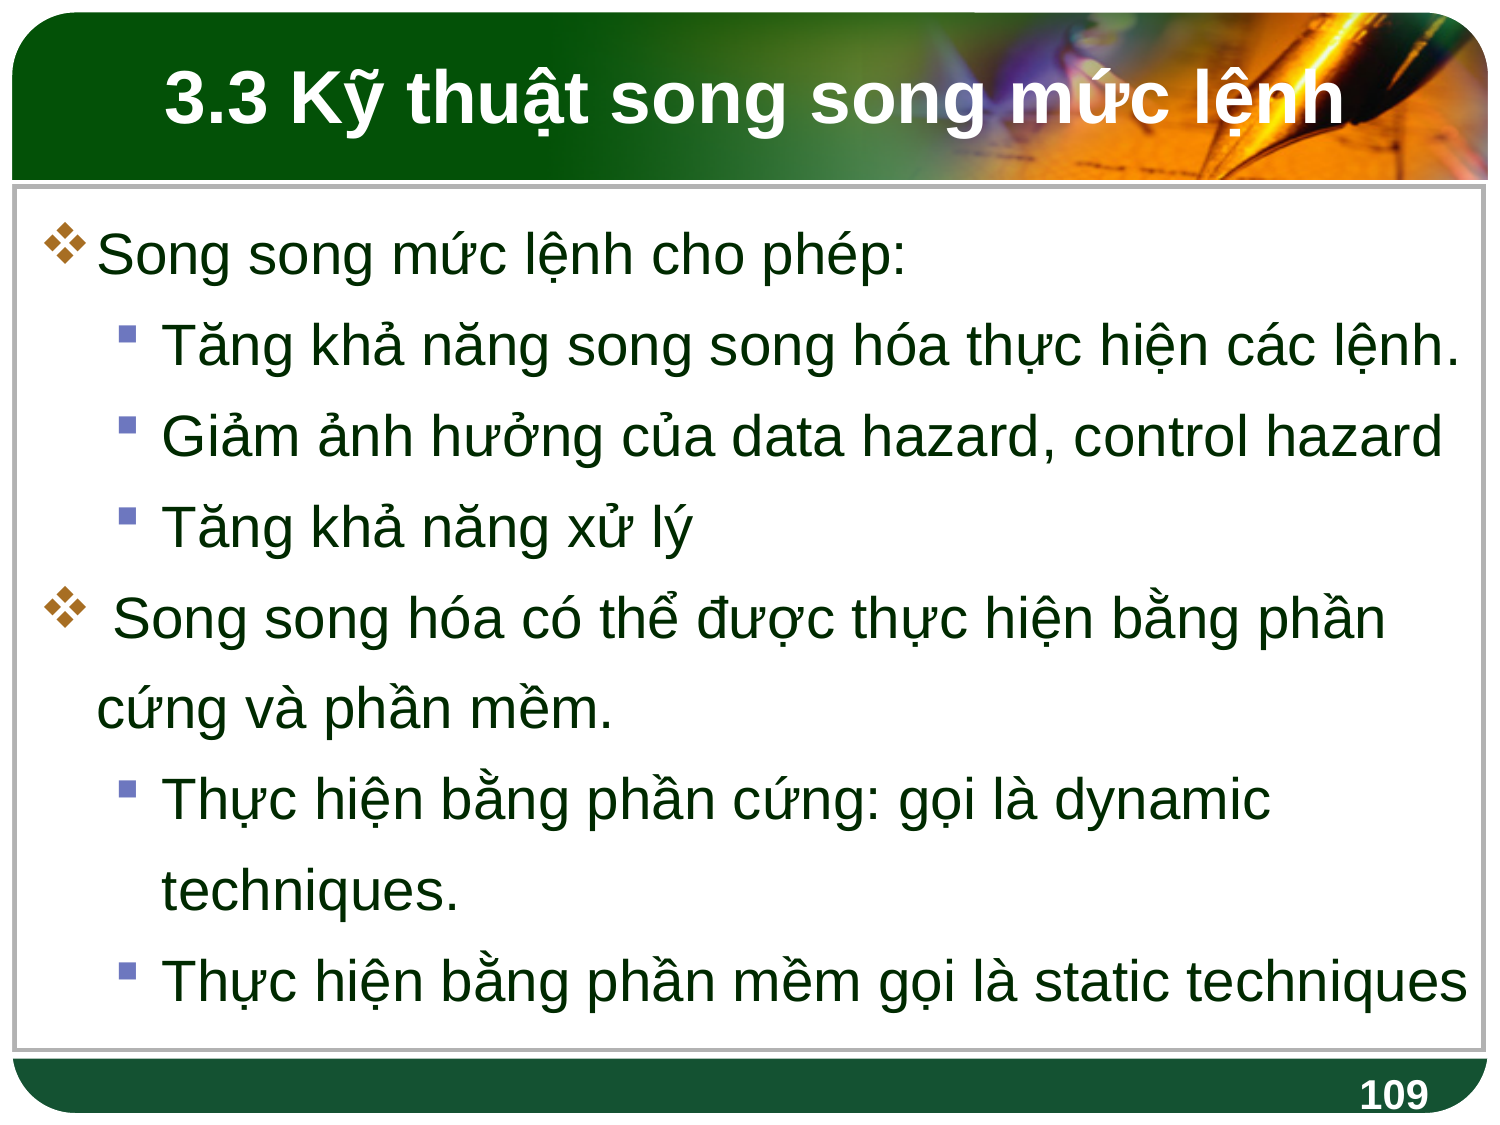

3.3 Kỹ thuật song song mức lệnh
Song song mức lệnh cho phép:
Tăng khả năng song song hóa thực hiện các lệnh.
Giảm ảnh hưởng của data hazard, control hazard
Tăng khả năng xử lý
 Song song hóa có thể được thực hiện bằng phần cứng và phần mềm.
Thực hiện bằng phần cứng: gọi là dynamic techniques.
Thực hiện bằng phần mềm gọi là static techniques